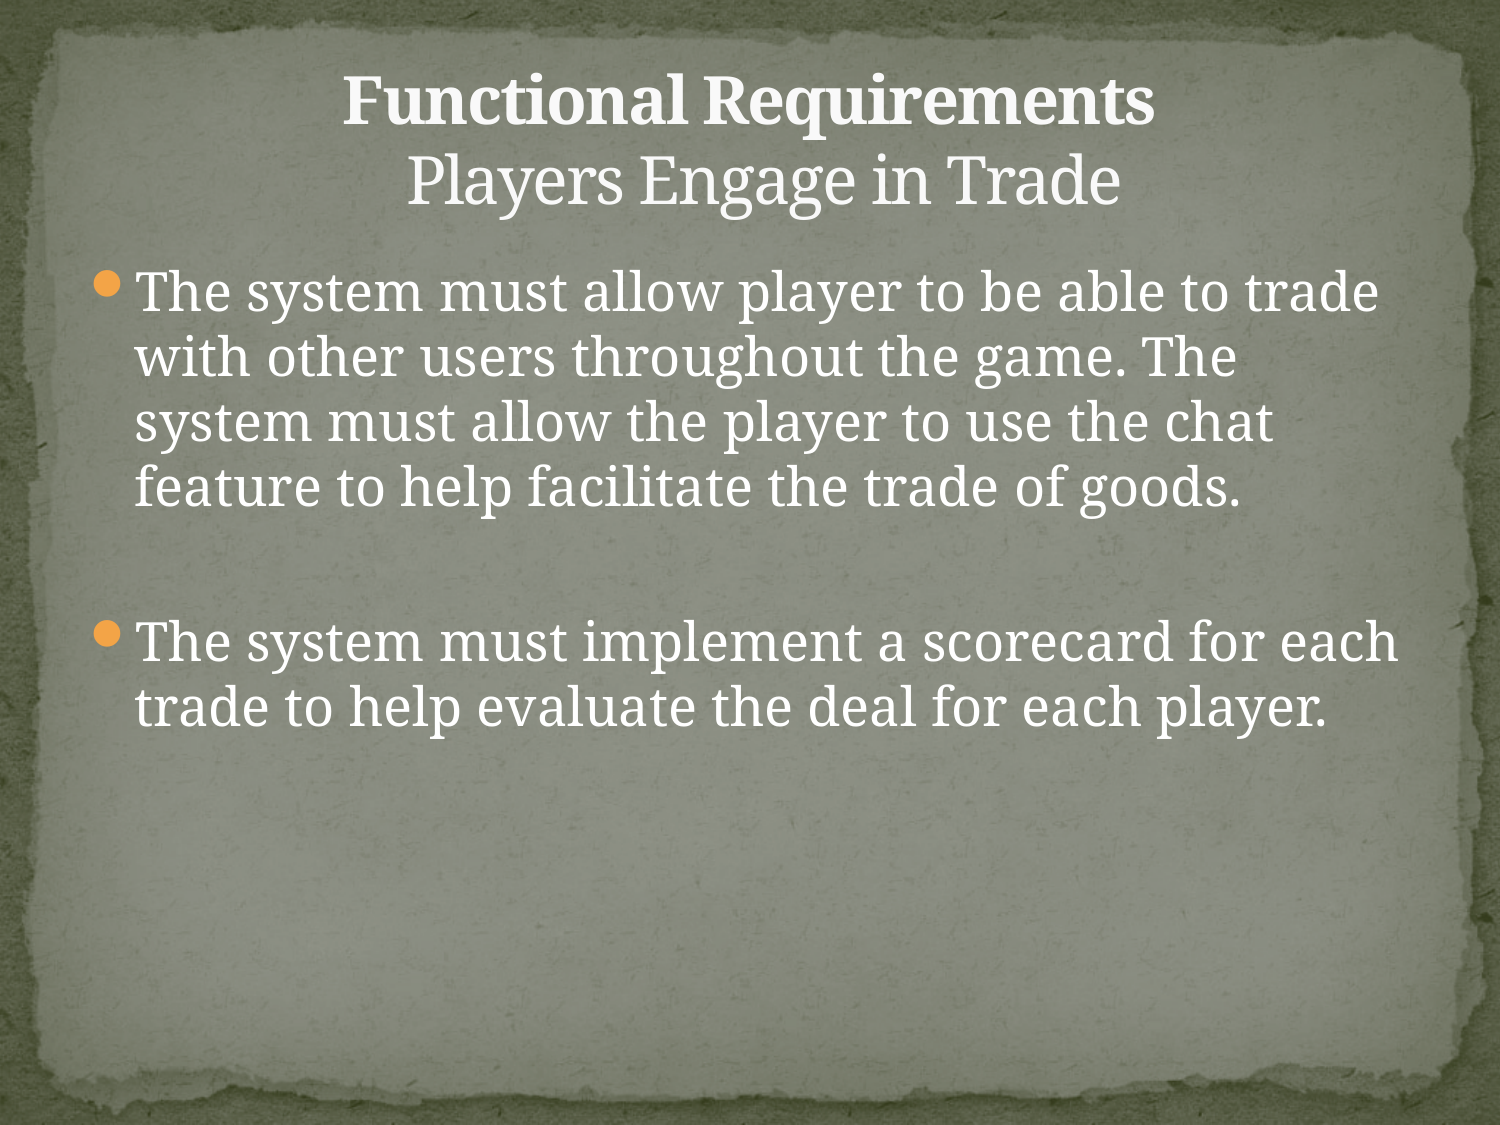

# Functional Requirements Players Engage in Trade
The system must allow player to be able to trade with other users throughout the game. The system must allow the player to use the chat feature to help facilitate the trade of goods.

The system must implement a scorecard for each trade to help evaluate the deal for each player.